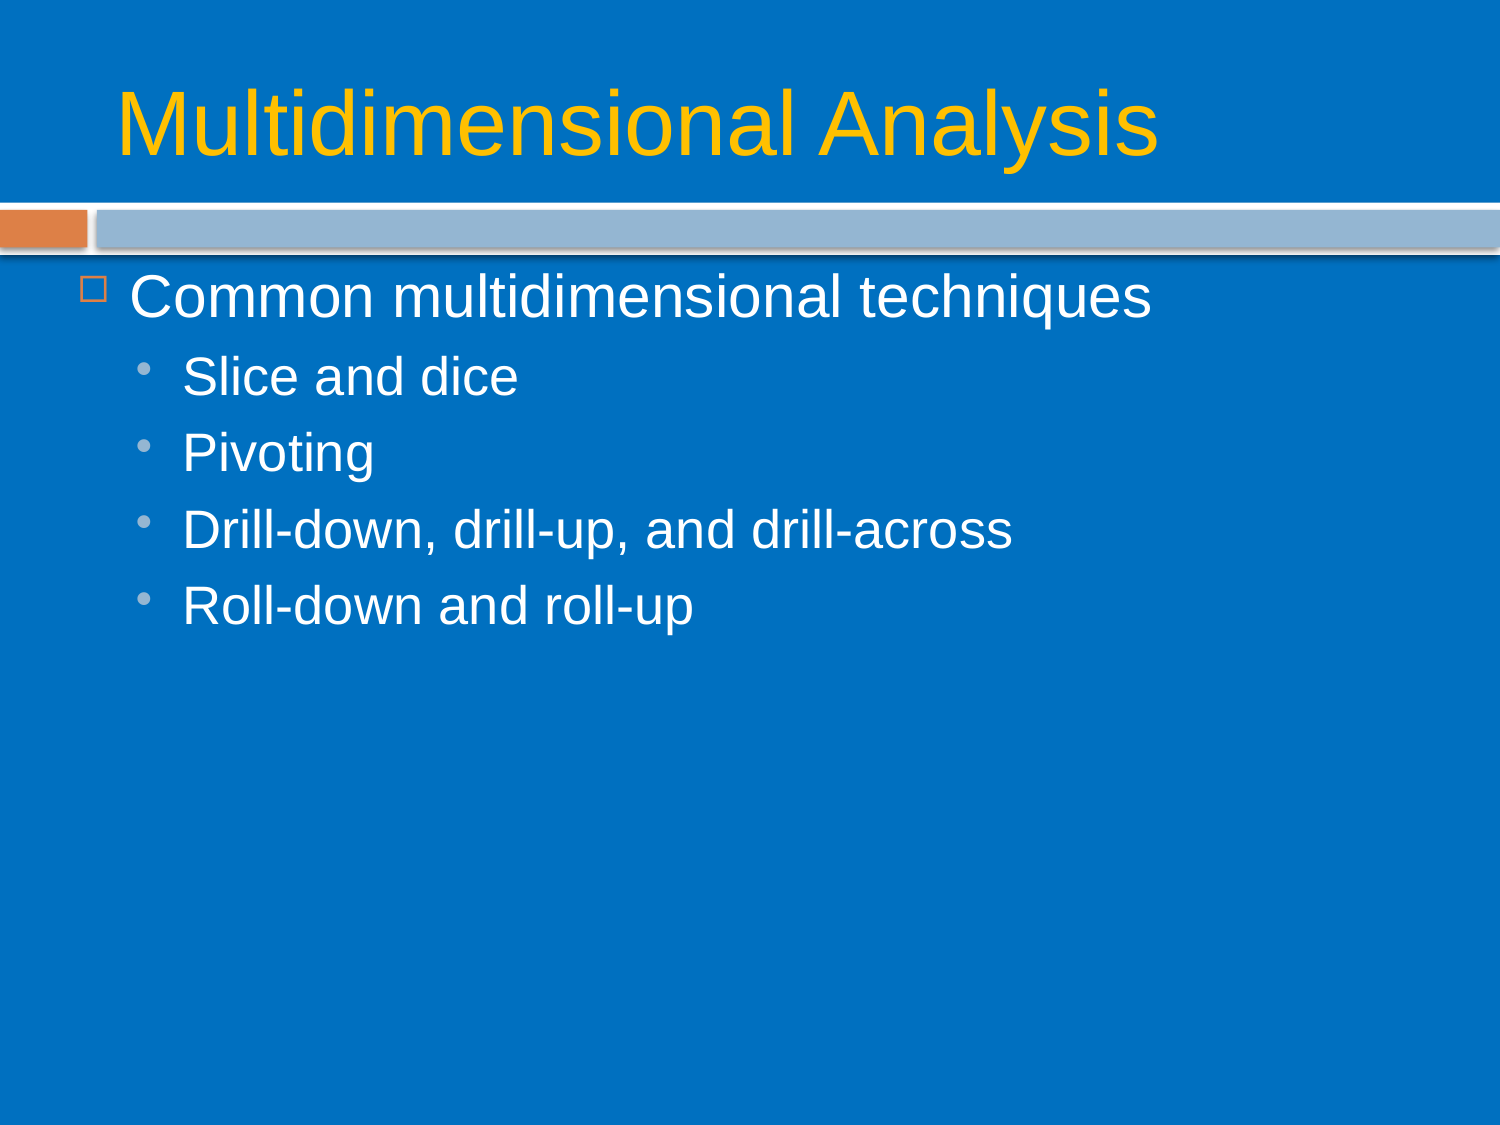

# Multidimensional Analysis
Common multidimensional techniques
Slice and dice
Pivoting
Drill-down, drill-up, and drill-across
Roll-down and roll-up